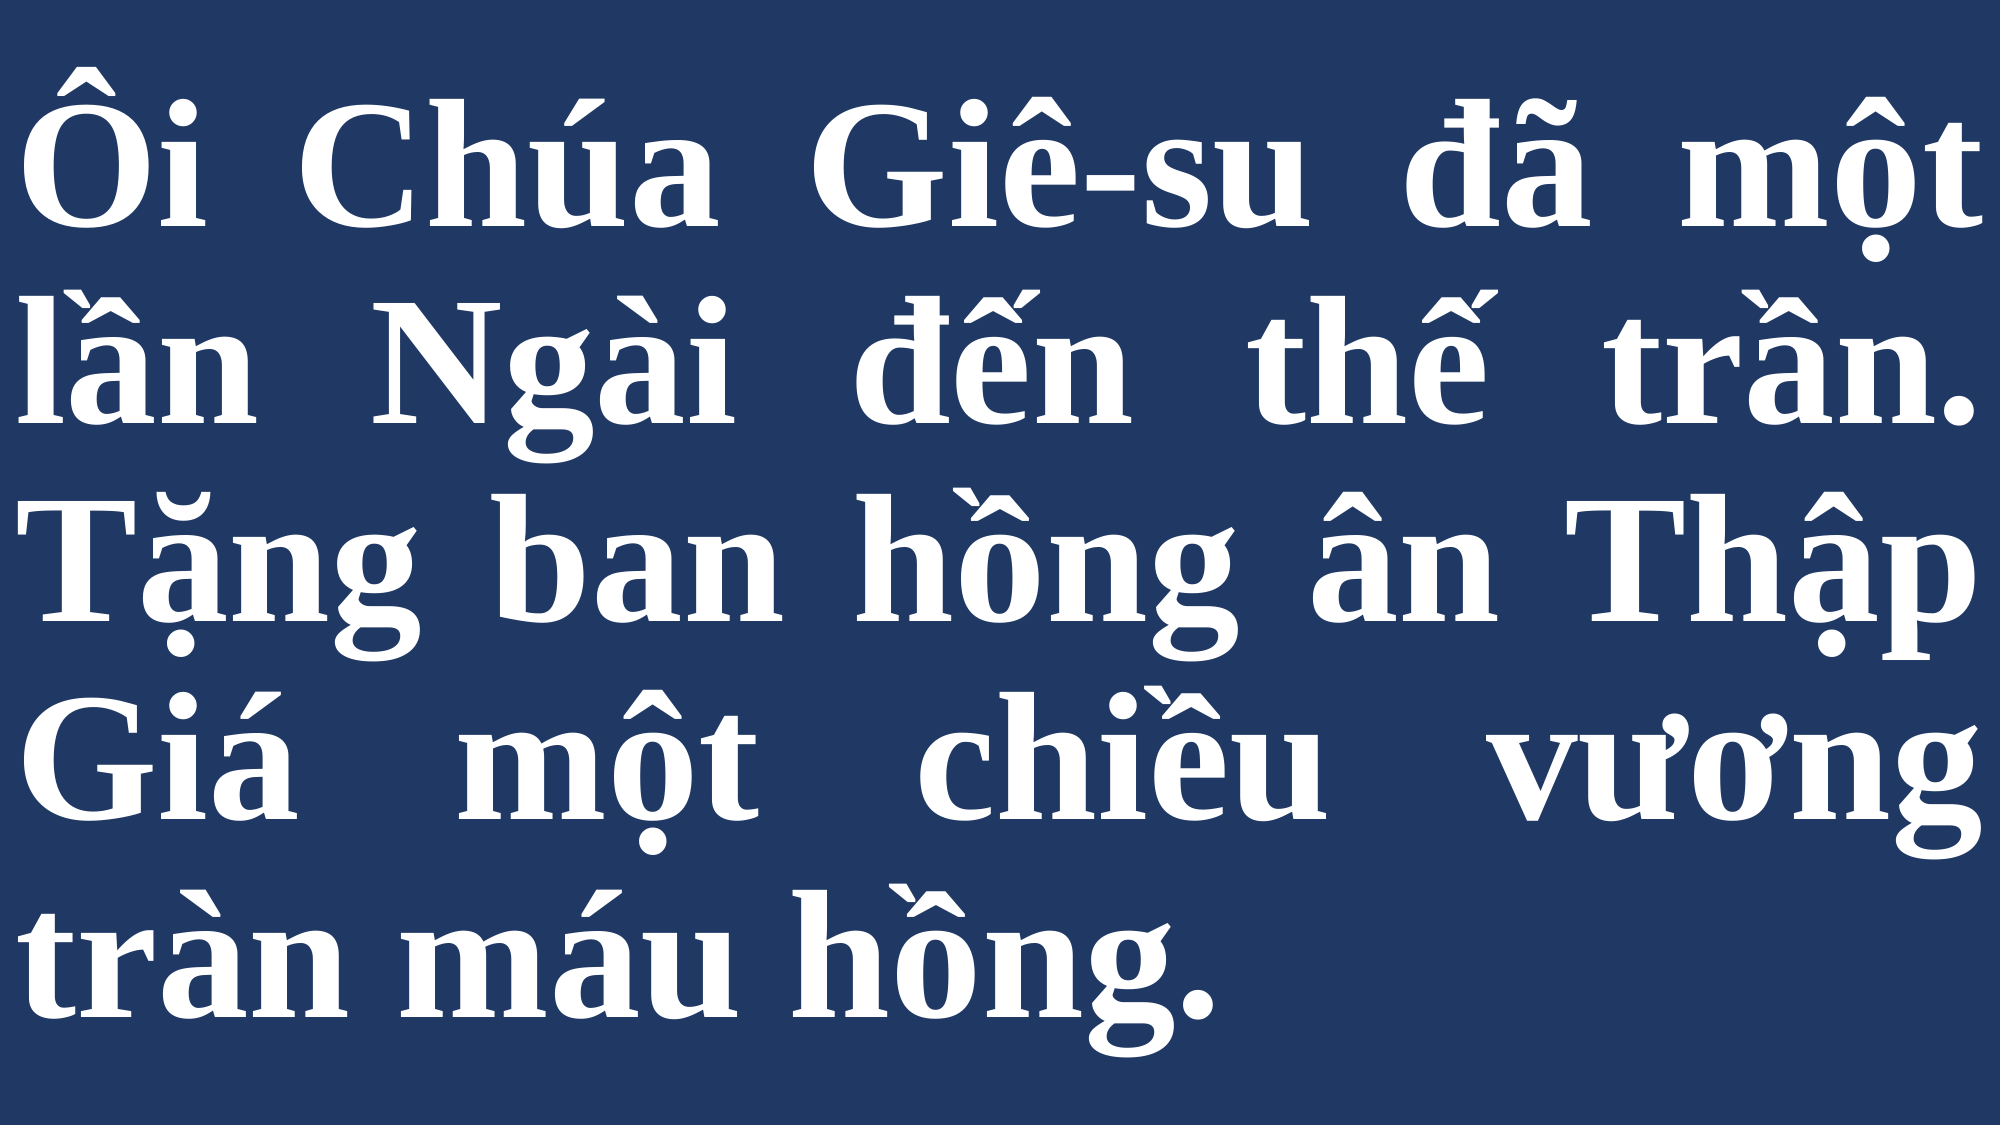

# Ôi Chúa Giê-su đã một lần Ngài đến thế trần. Tặng ban hồng ân Thập Giá một chiều vương tràn máu hồng.